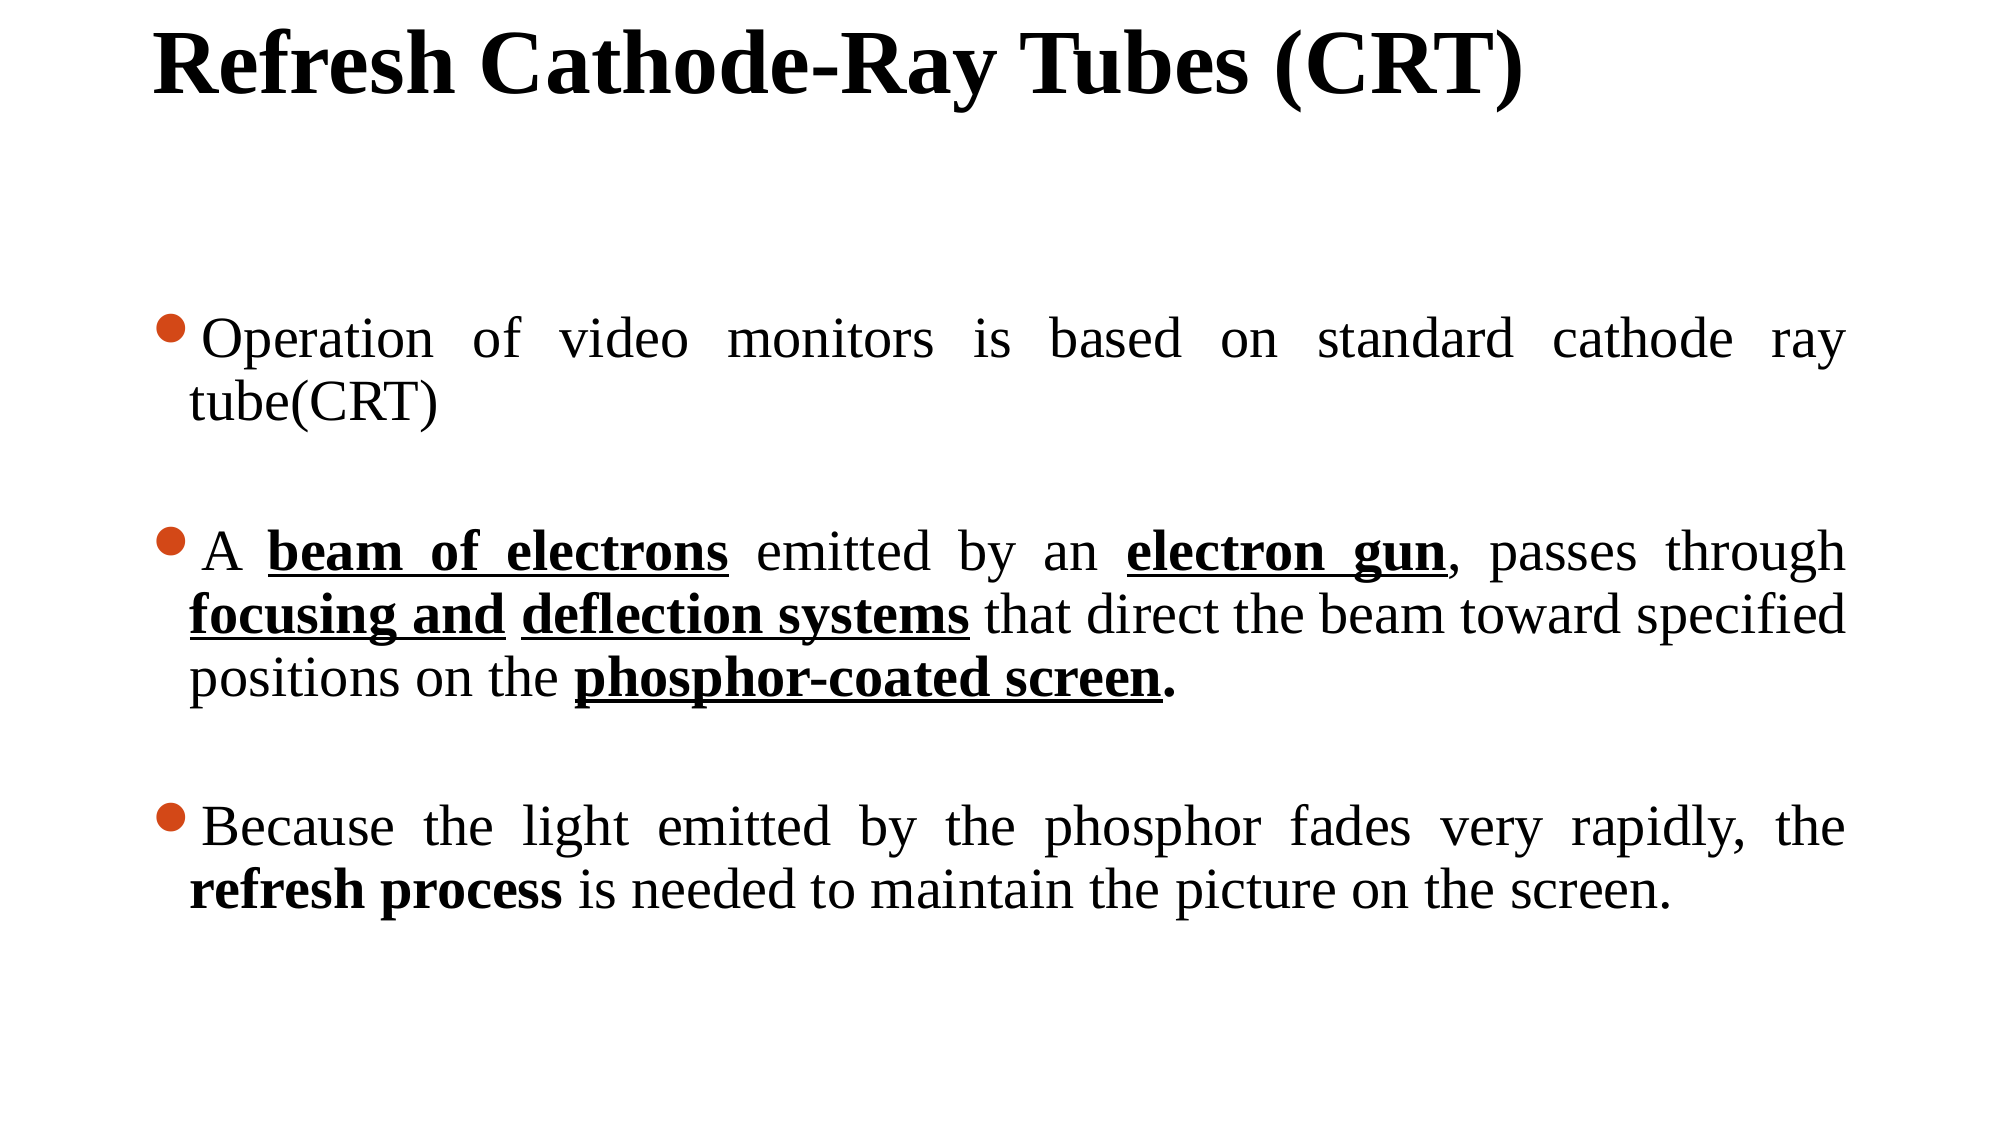

# Refresh Cathode-Ray Tubes (CRT)
Operation of video monitors is based on standard cathode ray tube(CRT)

A beam of electrons emitted by an electron gun, passes through focusing and deflection systems that direct the beam toward specified positions on the phosphor-coated screen.

Because the light emitted by the phosphor fades very rapidly, the refresh process is needed to maintain the picture on the screen.